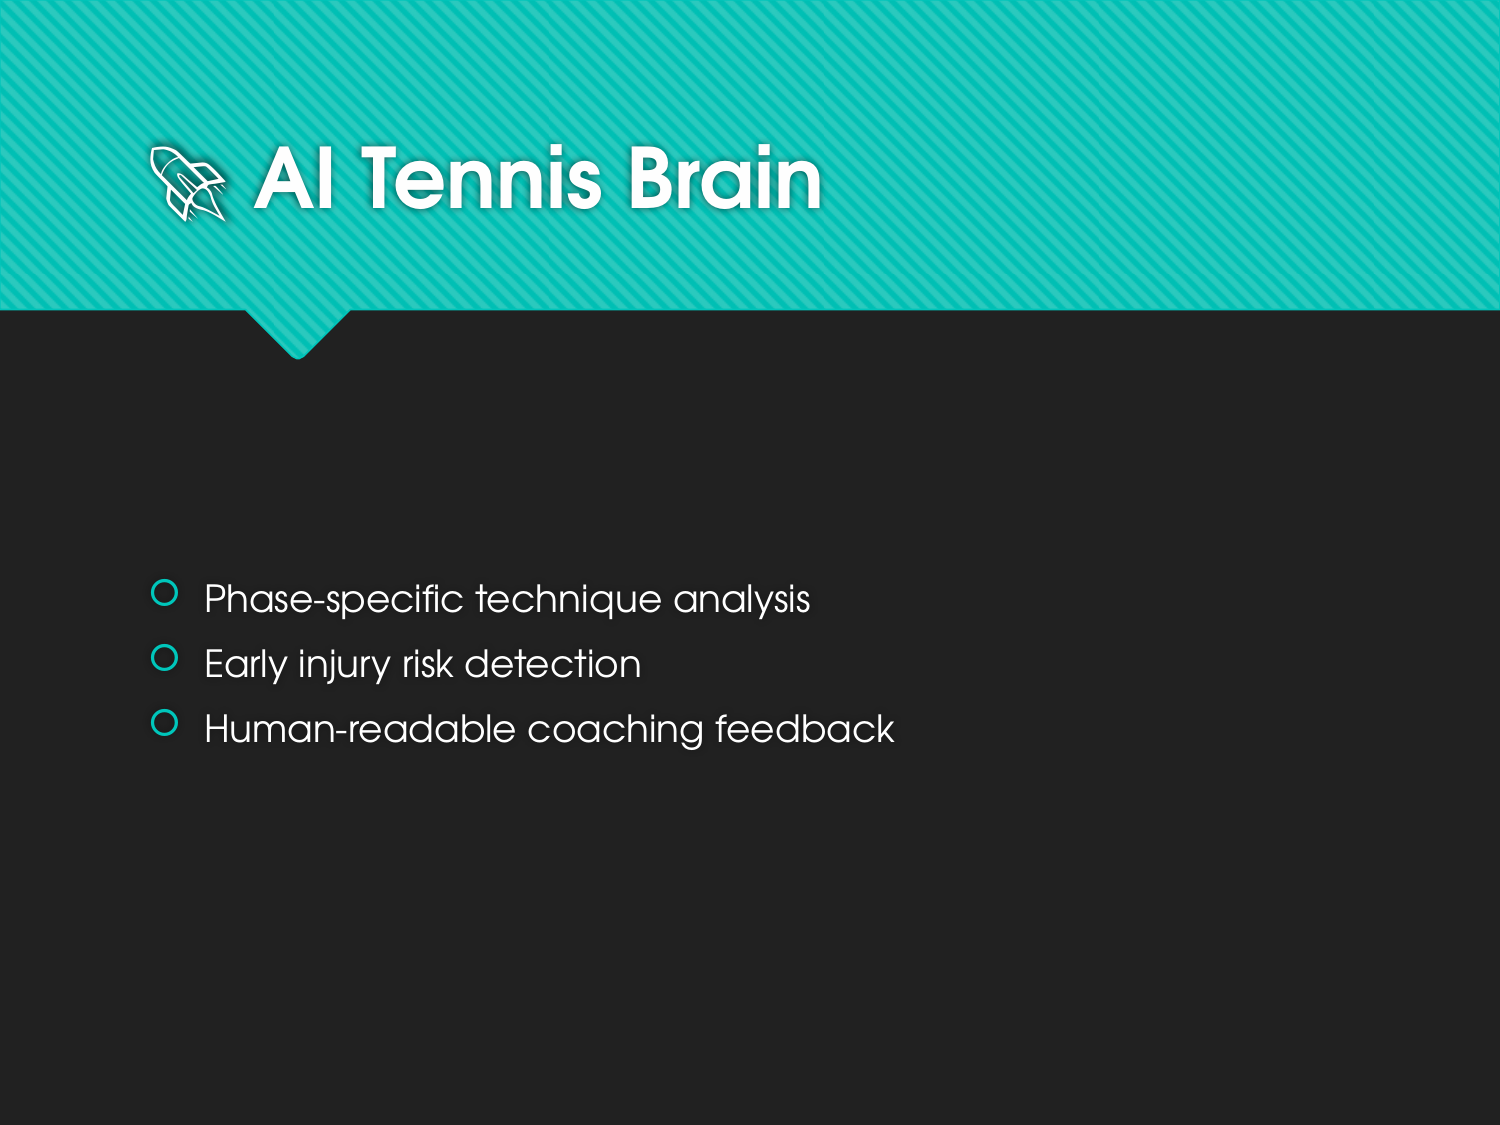

# 🚀 AI Tennis Brain
Phase-specific technique analysis
Early injury risk detection
Human-readable coaching feedback